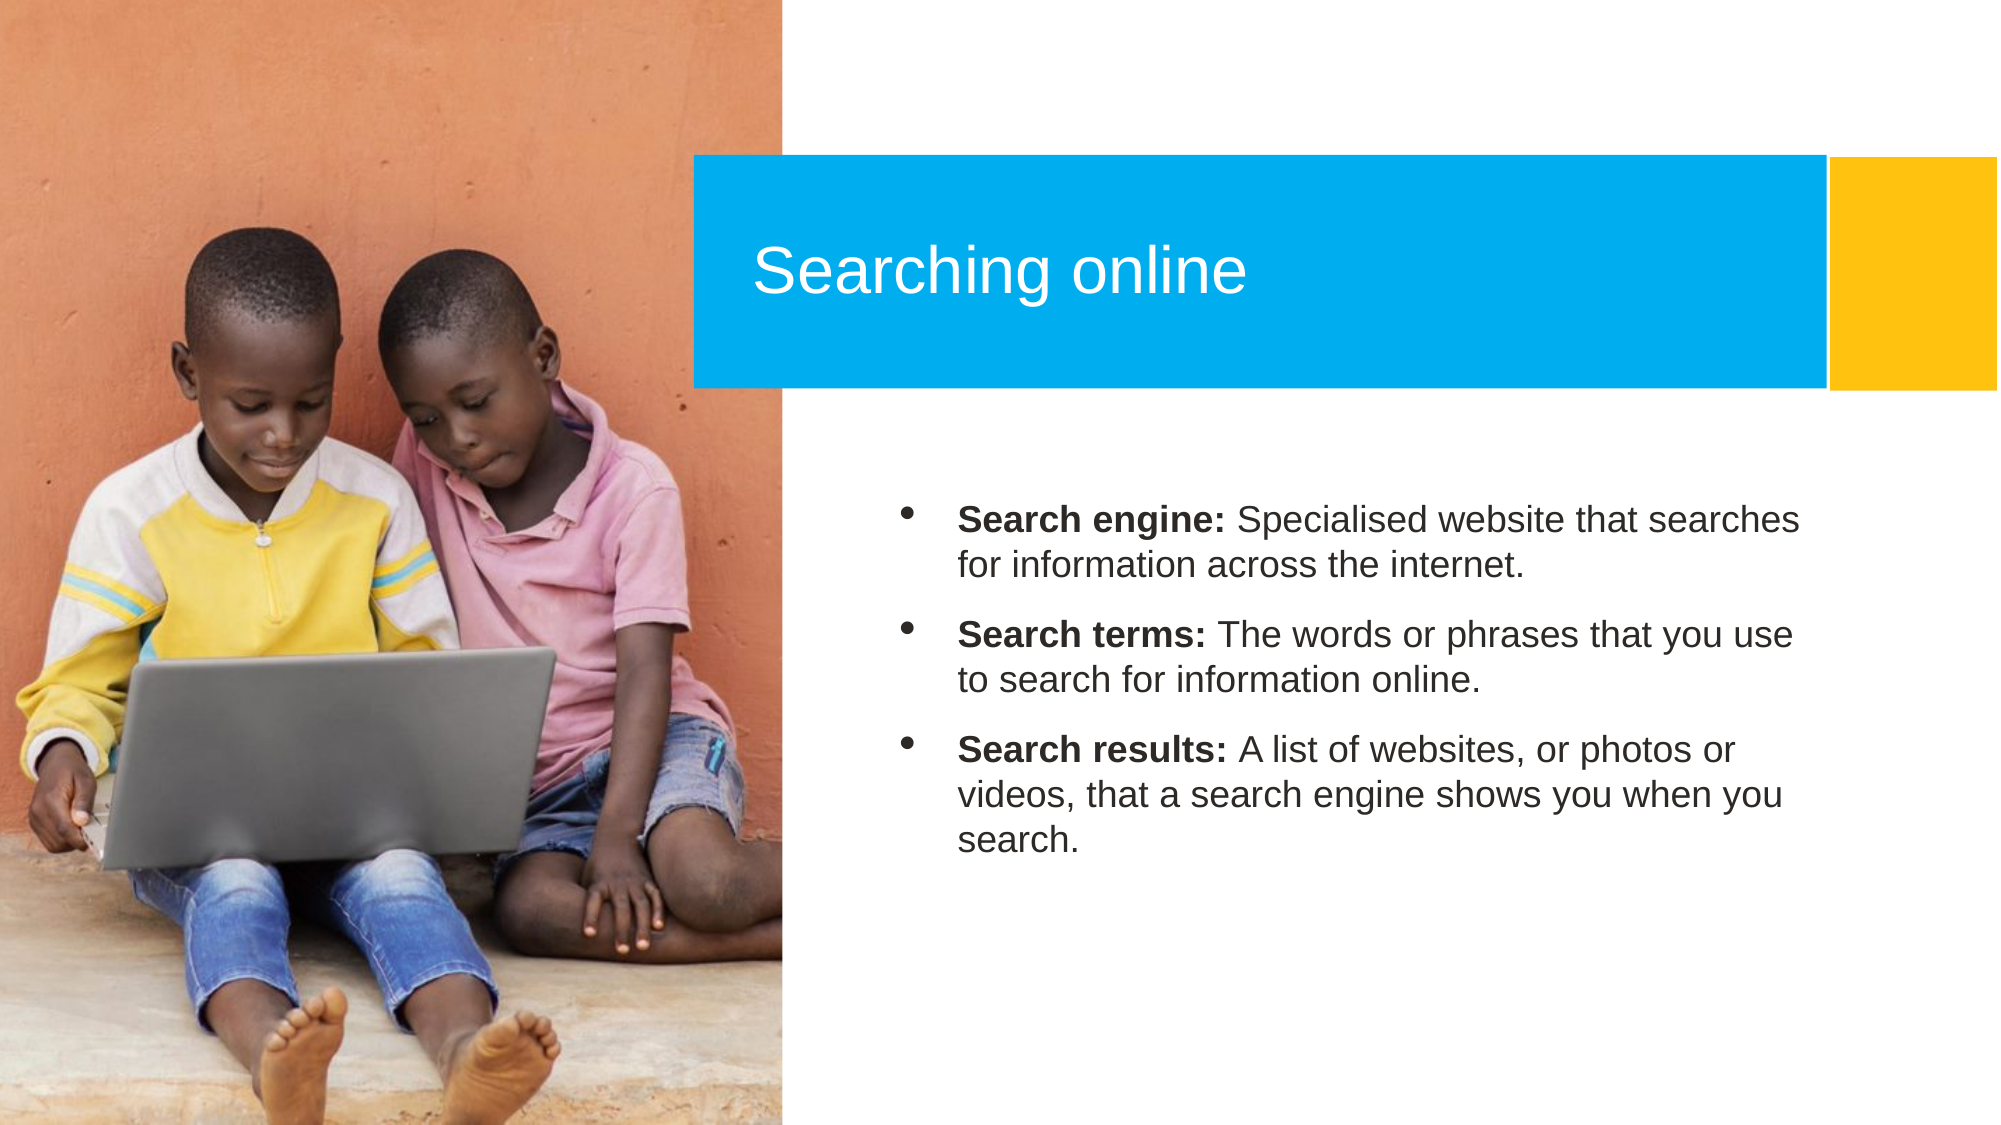

Searching online

Search engine: Specialised website that searches for information across the internet.
Search terms: The words or phrases that you use to search for information online.
Search results: A list of websites, or photos or videos, that a search engine shows you when you search.